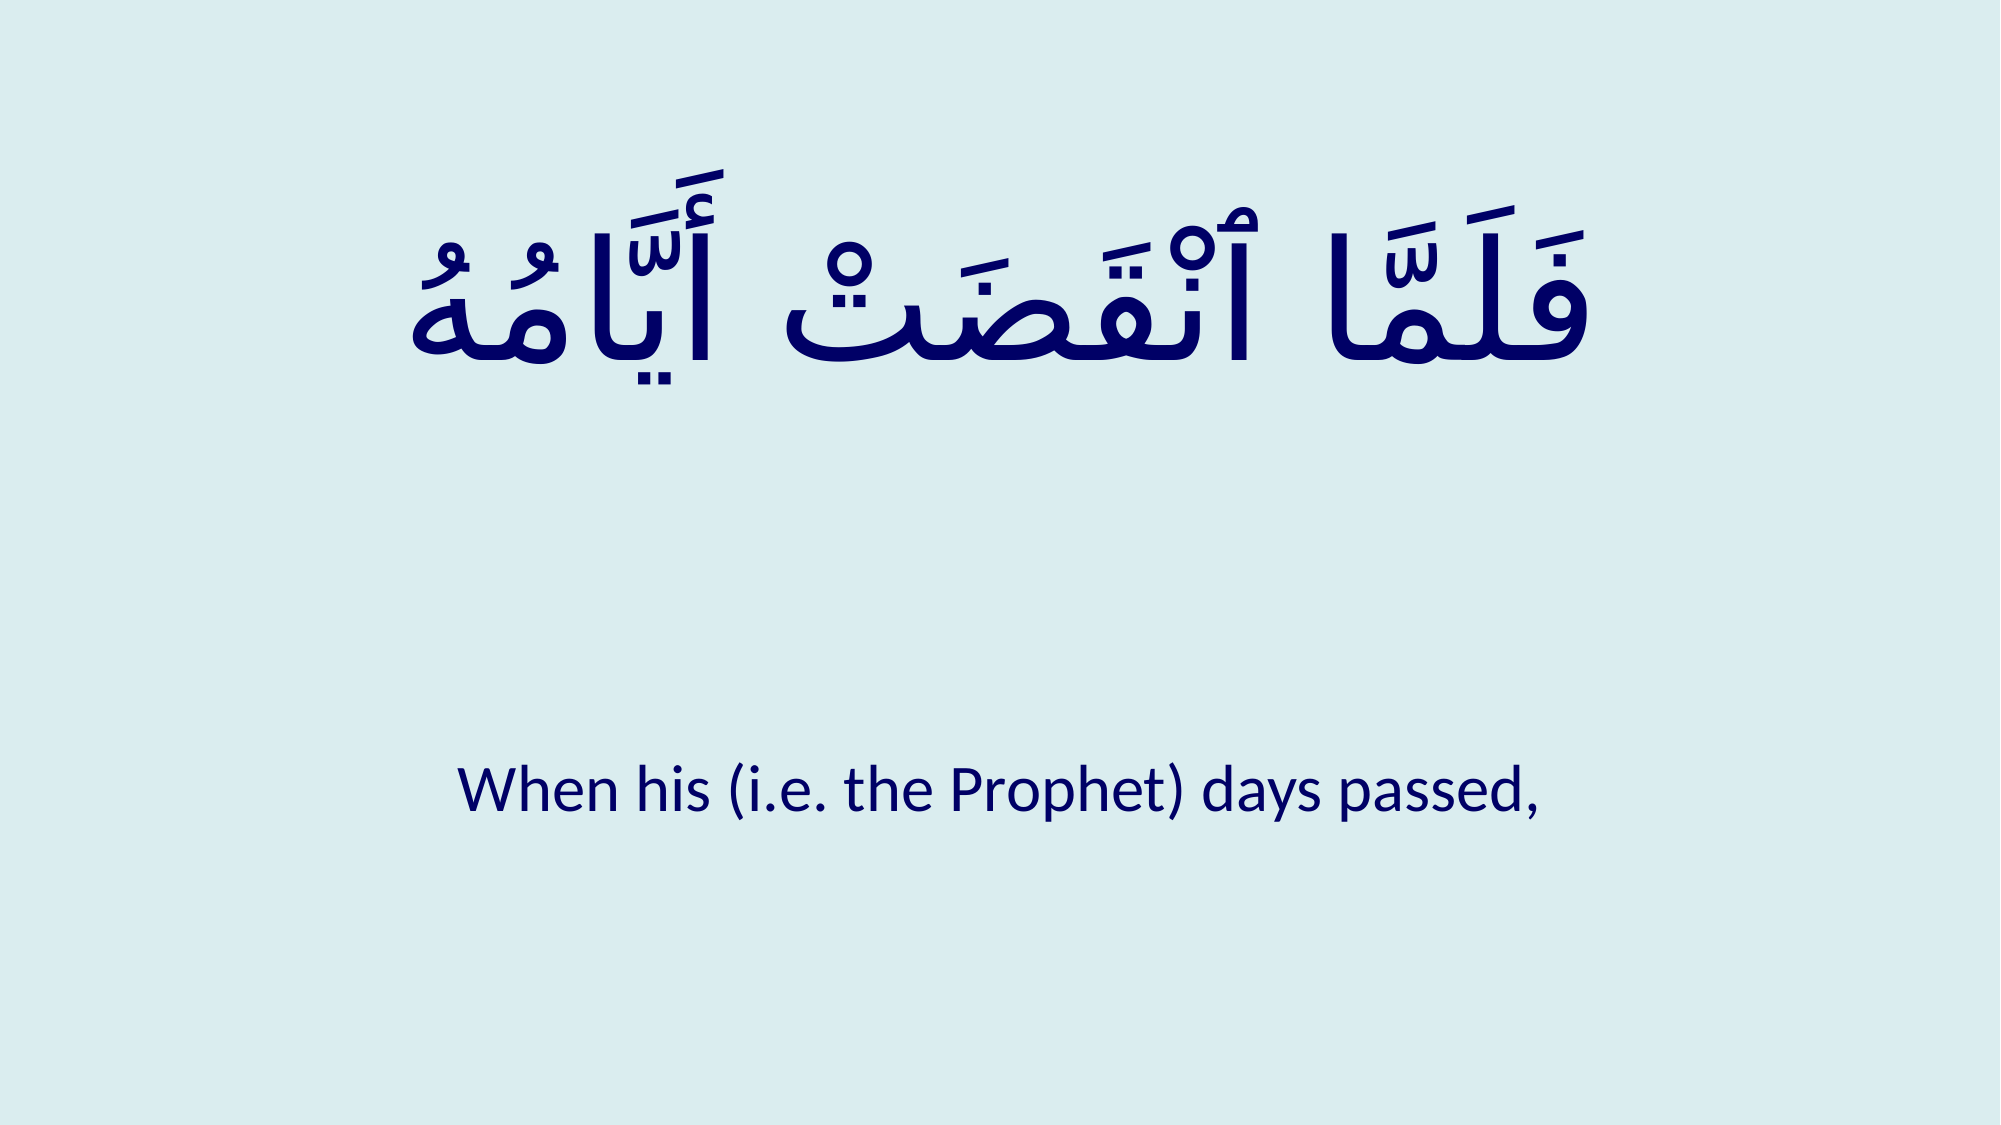

# فَلَمَّا ٱنْقَضَتْ أَيَّامُهُ
When his (i.e. the Prophet) days passed,